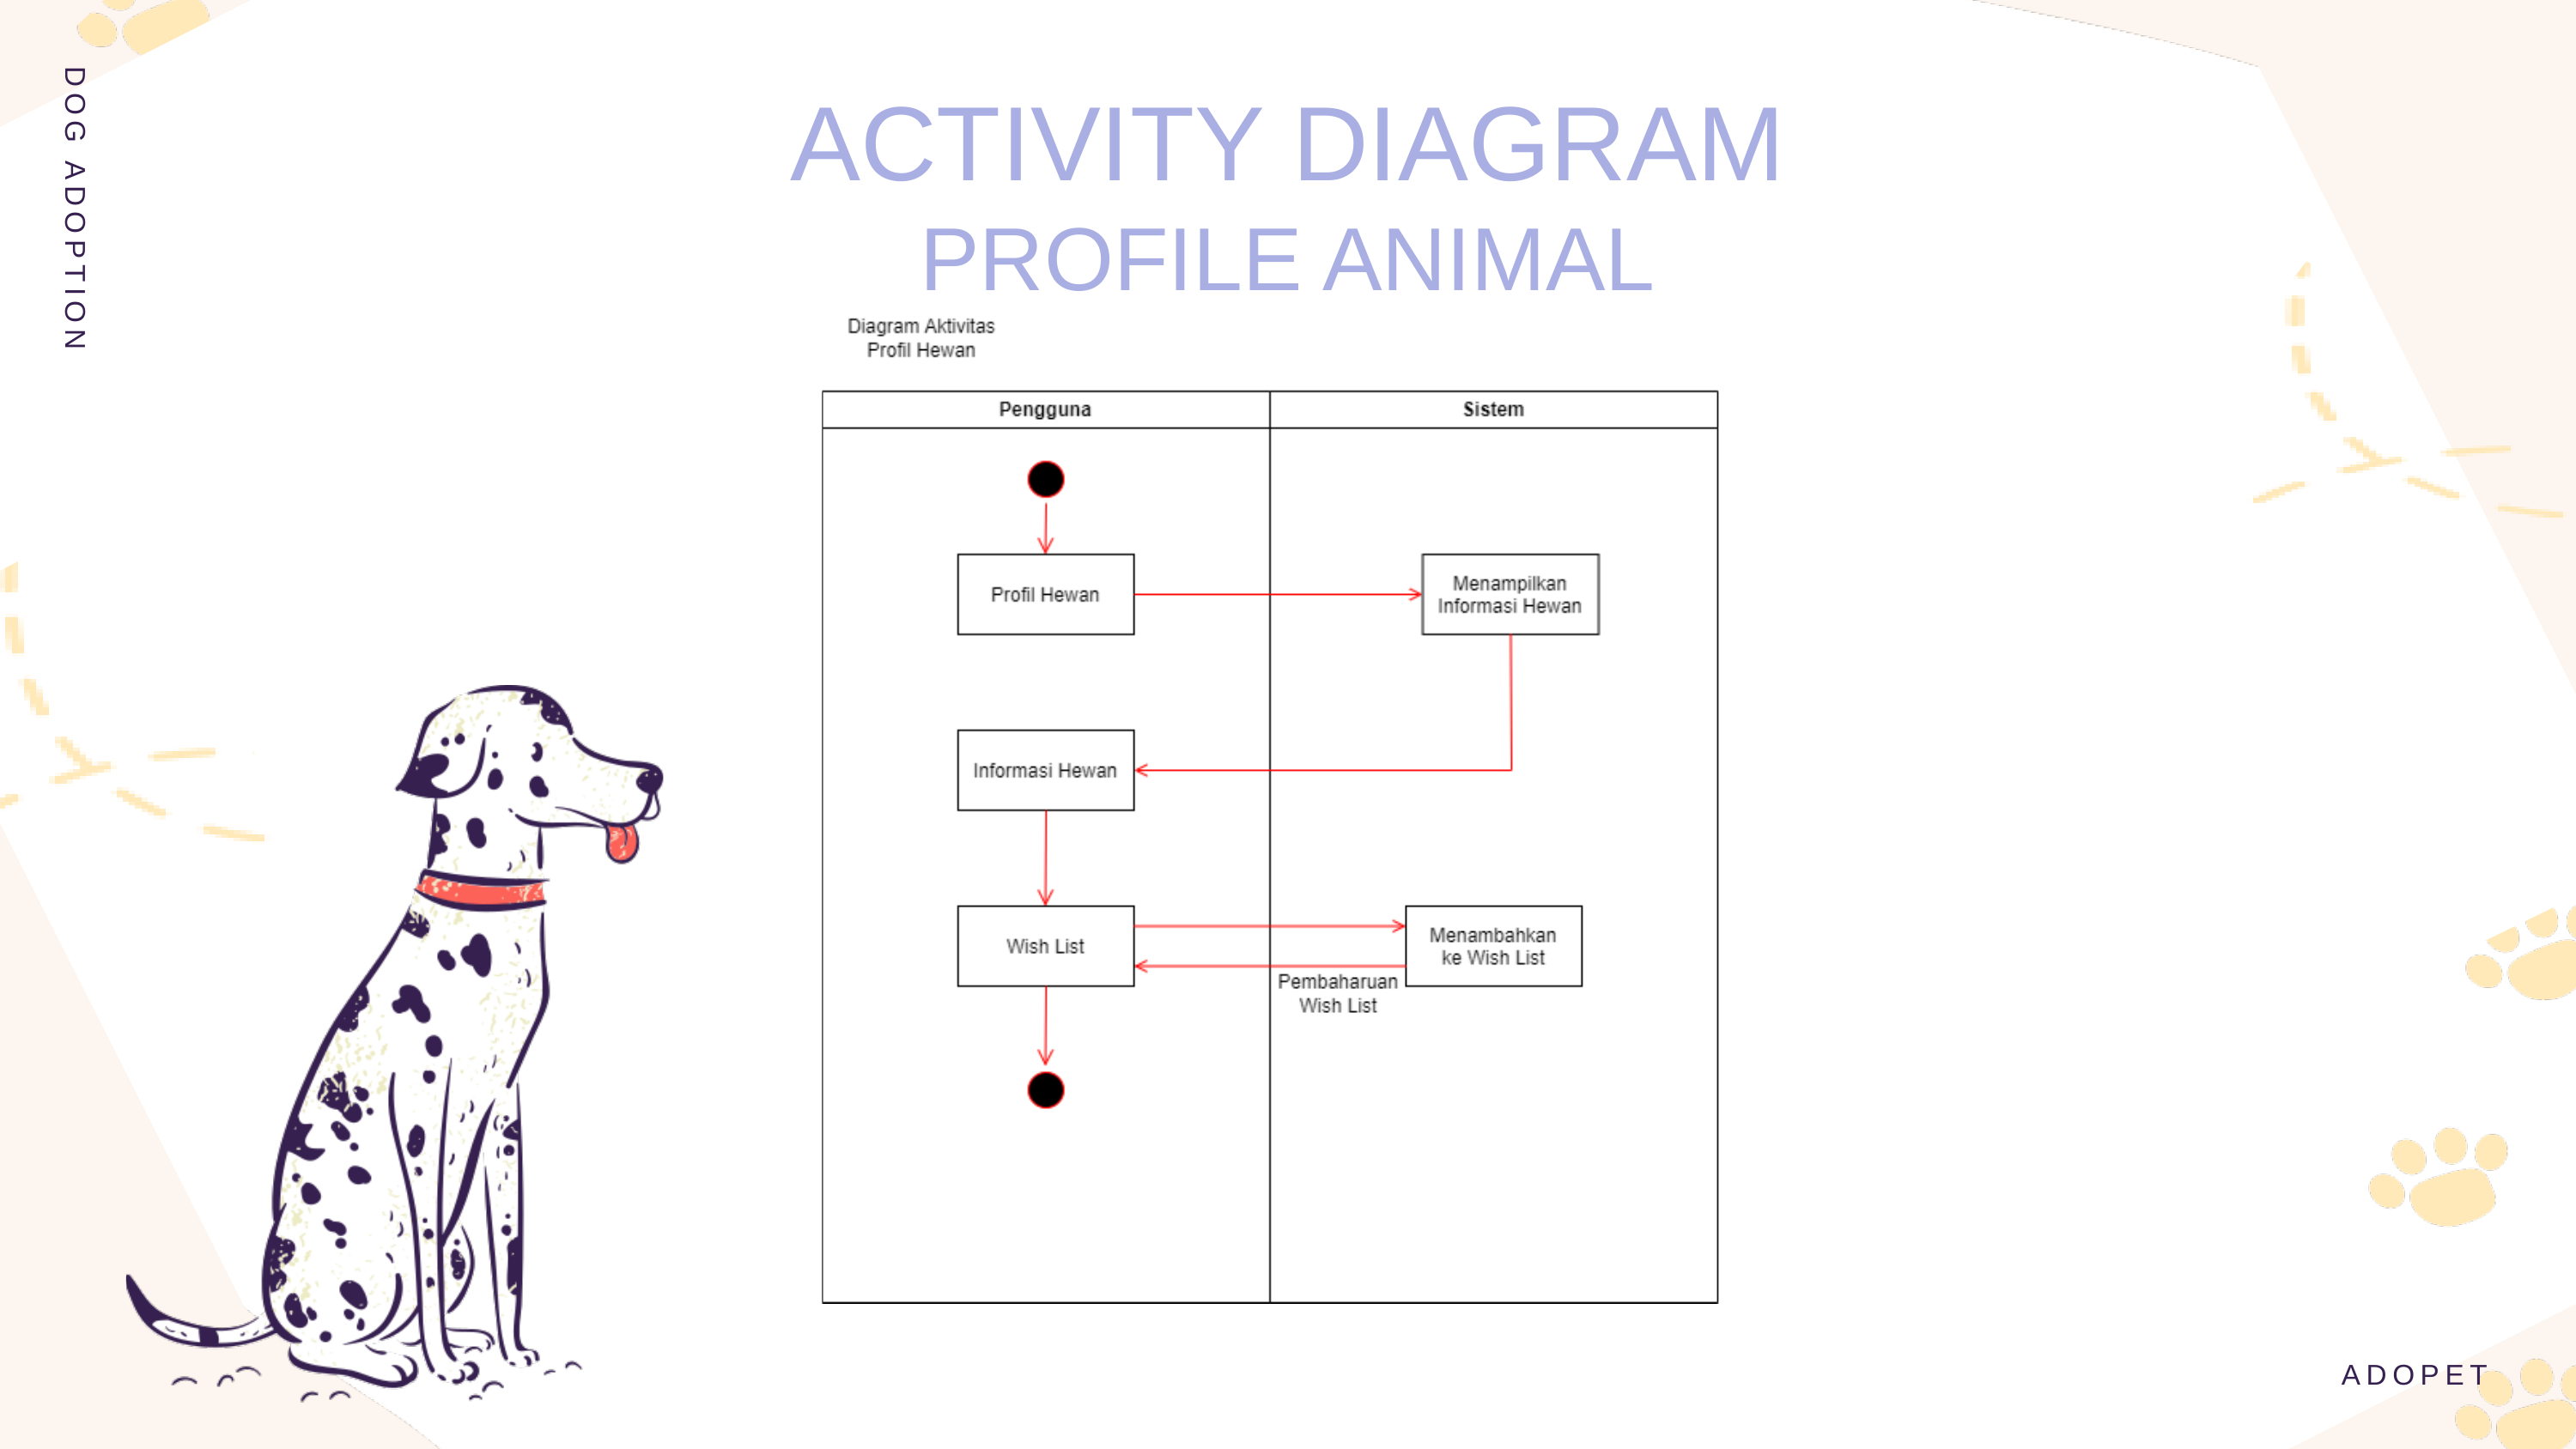

ACTIVITY DIAGRAM
PROFILE ANIMAL

DOG ADOPTION

ADOPET